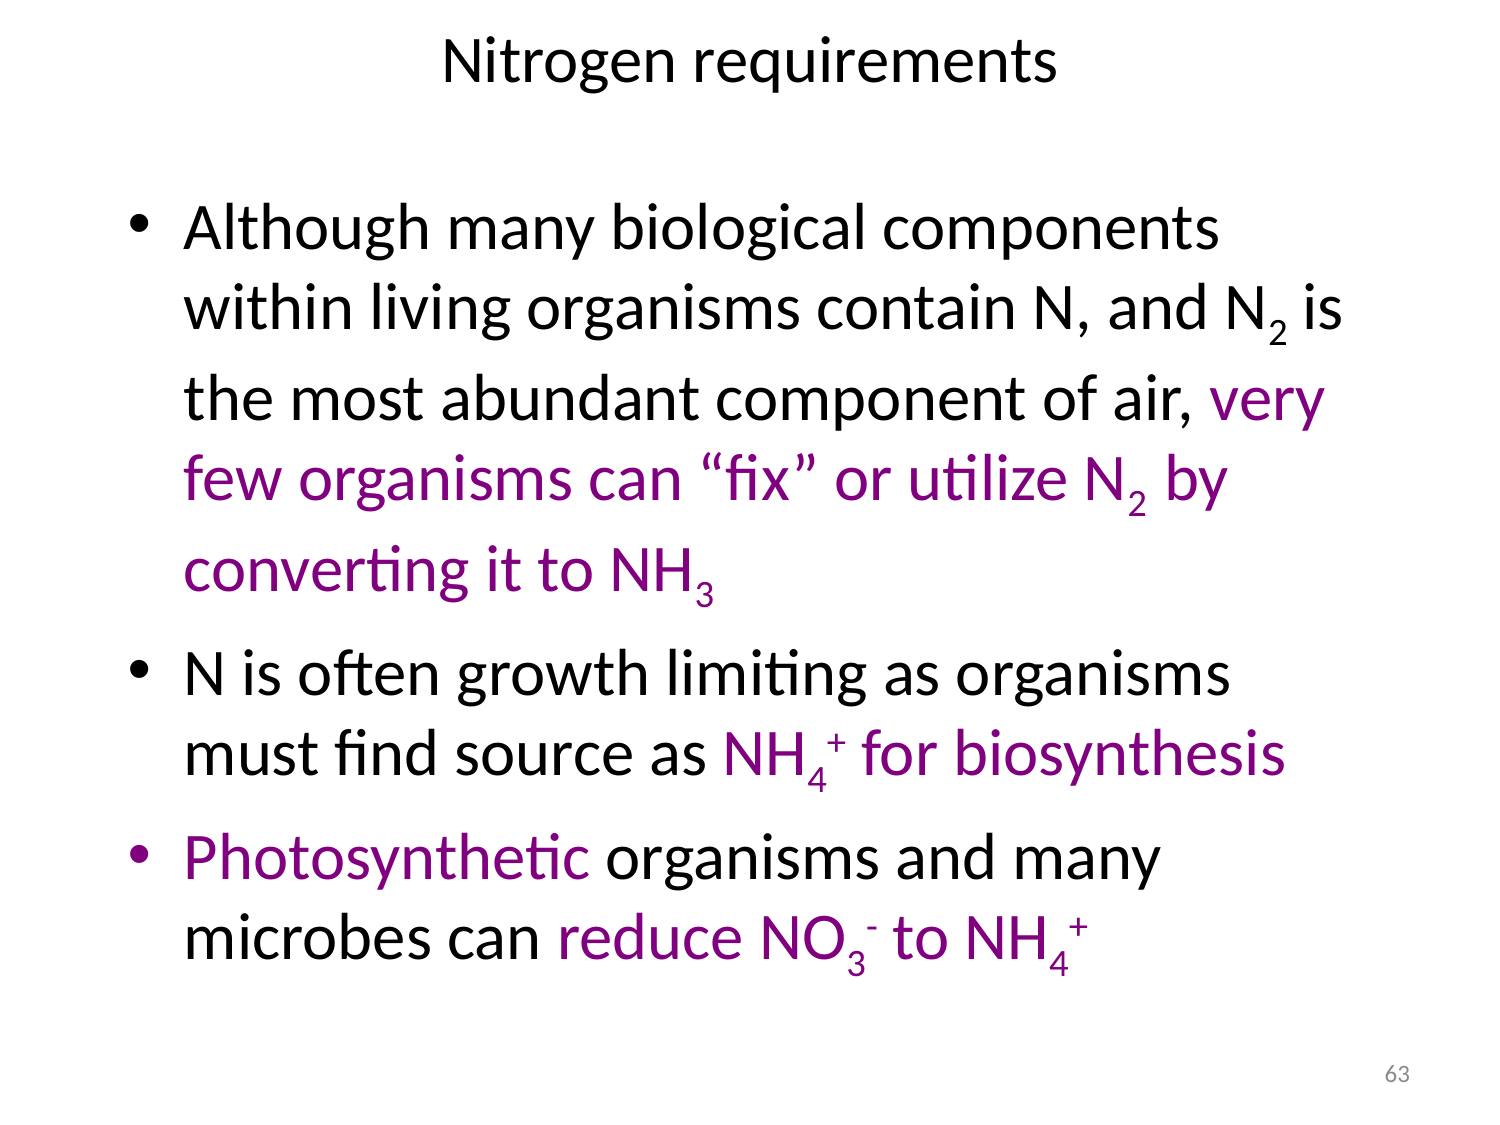

# Nitrogen requirements
Although many biological components within living organisms contain N, and N2 is the most abundant component of air, very few organisms can “fix” or utilize N2  by converting it to NH3
N is often growth limiting as organisms must find source as NH4+ for biosynthesis
Photosynthetic organisms and many microbes can reduce NO3- to NH4+
63